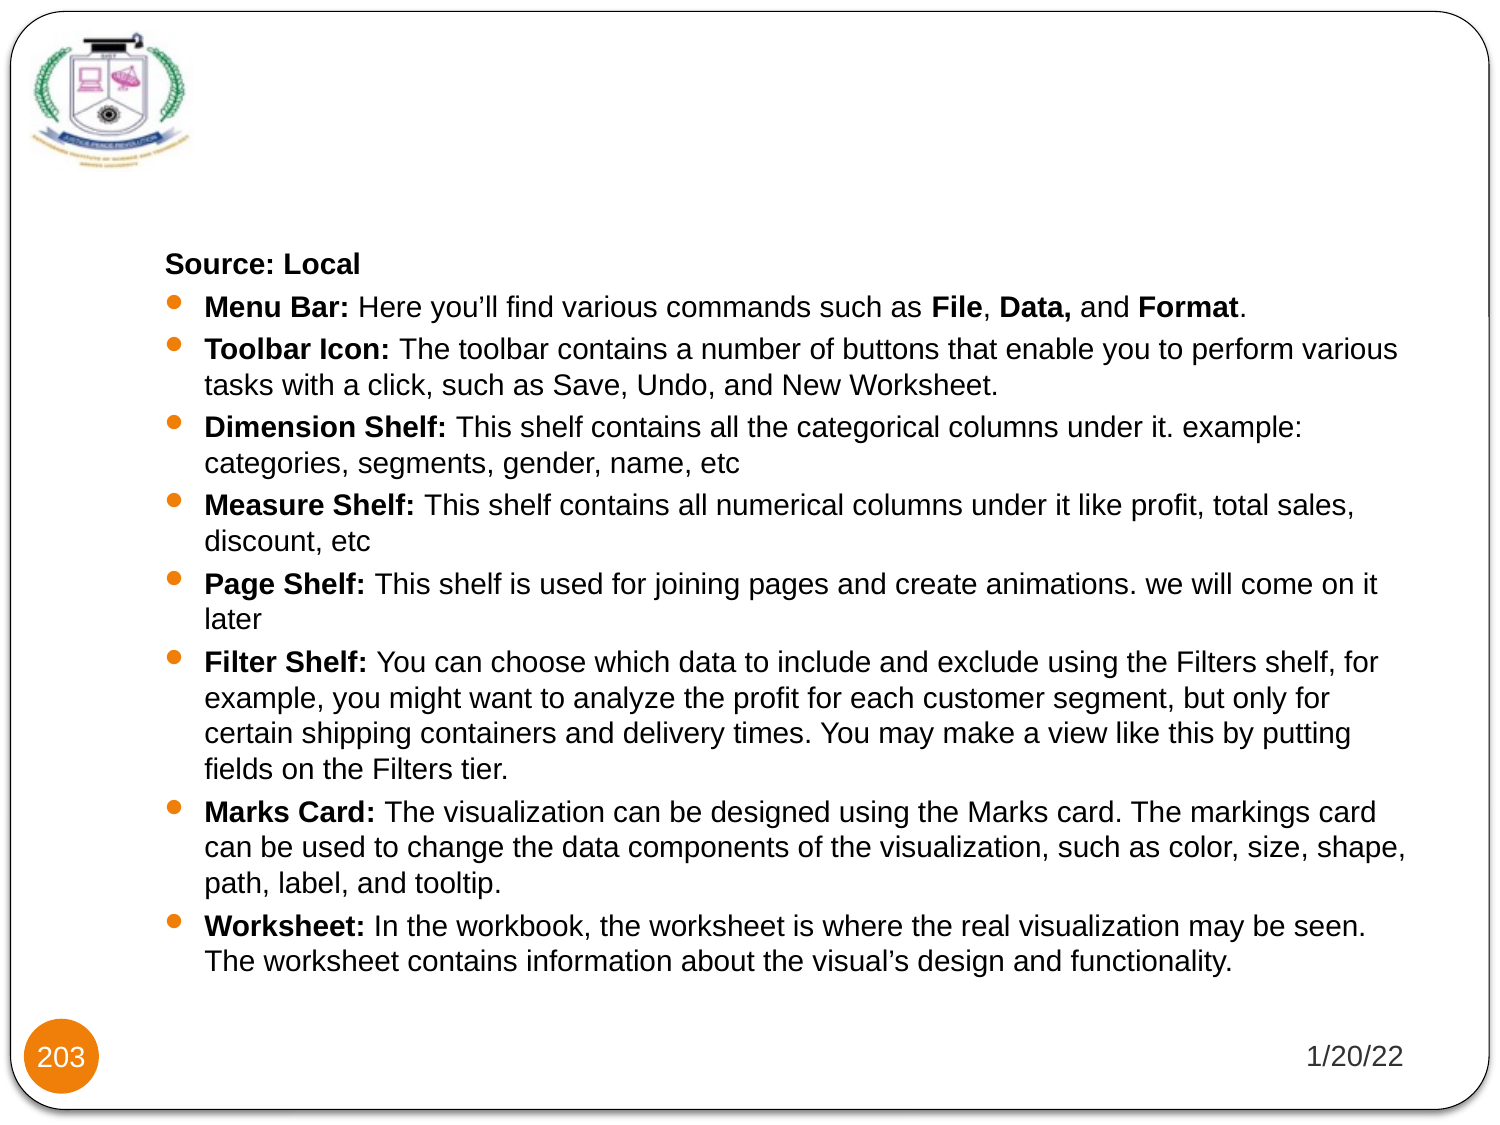

#
Source: Local
Menu Bar: Here you’ll find various commands such as File, Data, and Format.
Toolbar Icon: The toolbar contains a number of buttons that enable you to perform various tasks with a click, such as Save, Undo, and New Worksheet.
Dimension Shelf: This shelf contains all the categorical columns under it. example: categories, segments, gender, name, etc
Measure Shelf: This shelf contains all numerical columns under it like profit, total sales, discount, etc
Page Shelf: This shelf is used for joining pages and create animations. we will come on it later
Filter Shelf: You can choose which data to include and exclude using the Filters shelf, for example, you might want to analyze the profit for each customer segment, but only for certain shipping containers and delivery times. You may make a view like this by putting fields on the Filters tier.
Marks Card: The visualization can be designed using the Marks card. The markings card can be used to change the data components of the visualization, such as color, size, shape, path, label, and tooltip.
Worksheet: In the workbook, the worksheet is where the real visualization may be seen. The worksheet contains information about the visual’s design and functionality.

1/20/22
203